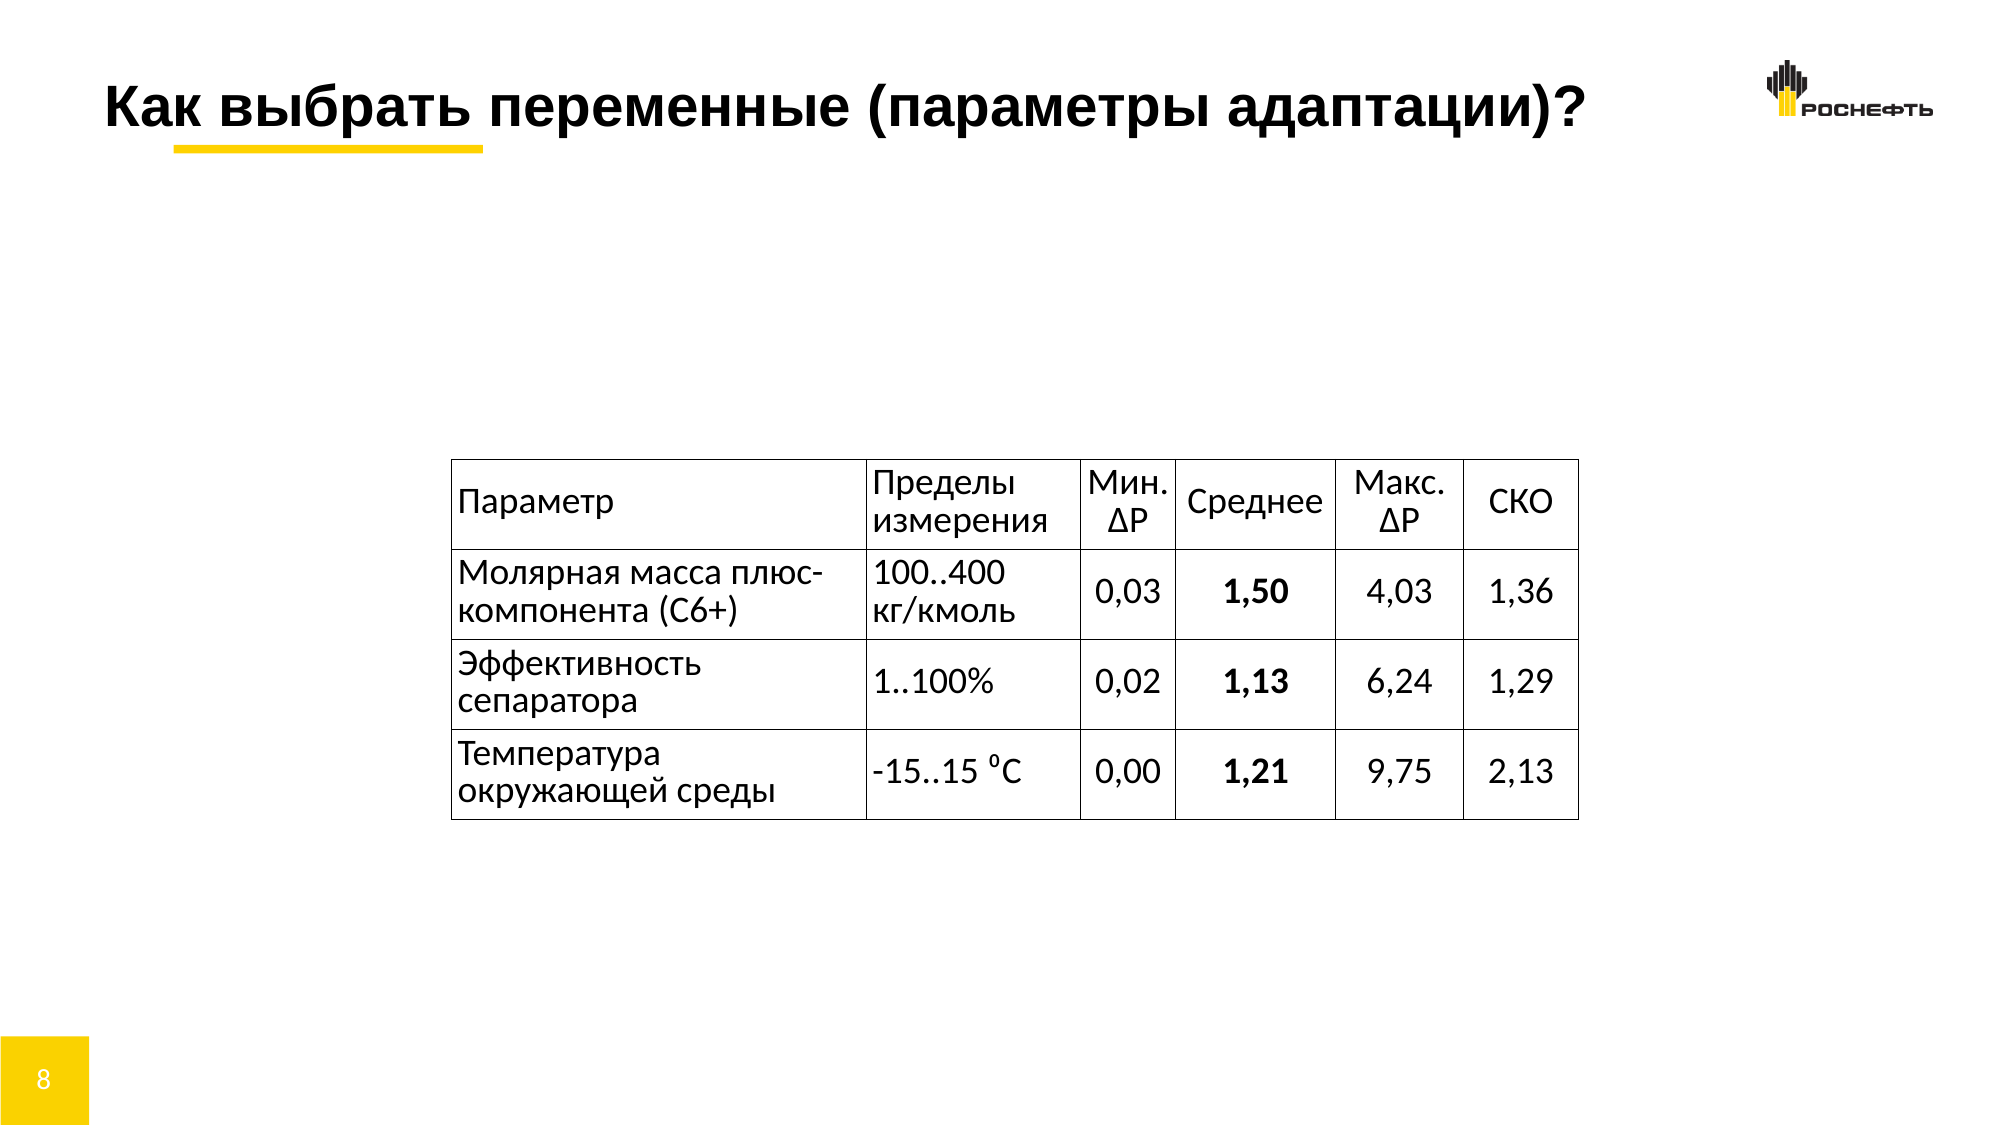

Как выбрать переменные (параметры адаптации)?

| Параметр | Пределы измерения | Мин. ∆P | Среднее | Макс. ∆P | СКО |
| --- | --- | --- | --- | --- | --- |
| Молярная масса плюс-компонента (С6+) | 100..400 кг/кмоль | 0,03 | 1,50 | 4,03 | 1,36 |
| Эффективность сепаратора | 1..100% | 0,02 | 1,13 | 6,24 | 1,29 |
| Температура окружающей среды | -15..15 ⁰C | 0,00 | 1,21 | 9,75 | 2,13 |